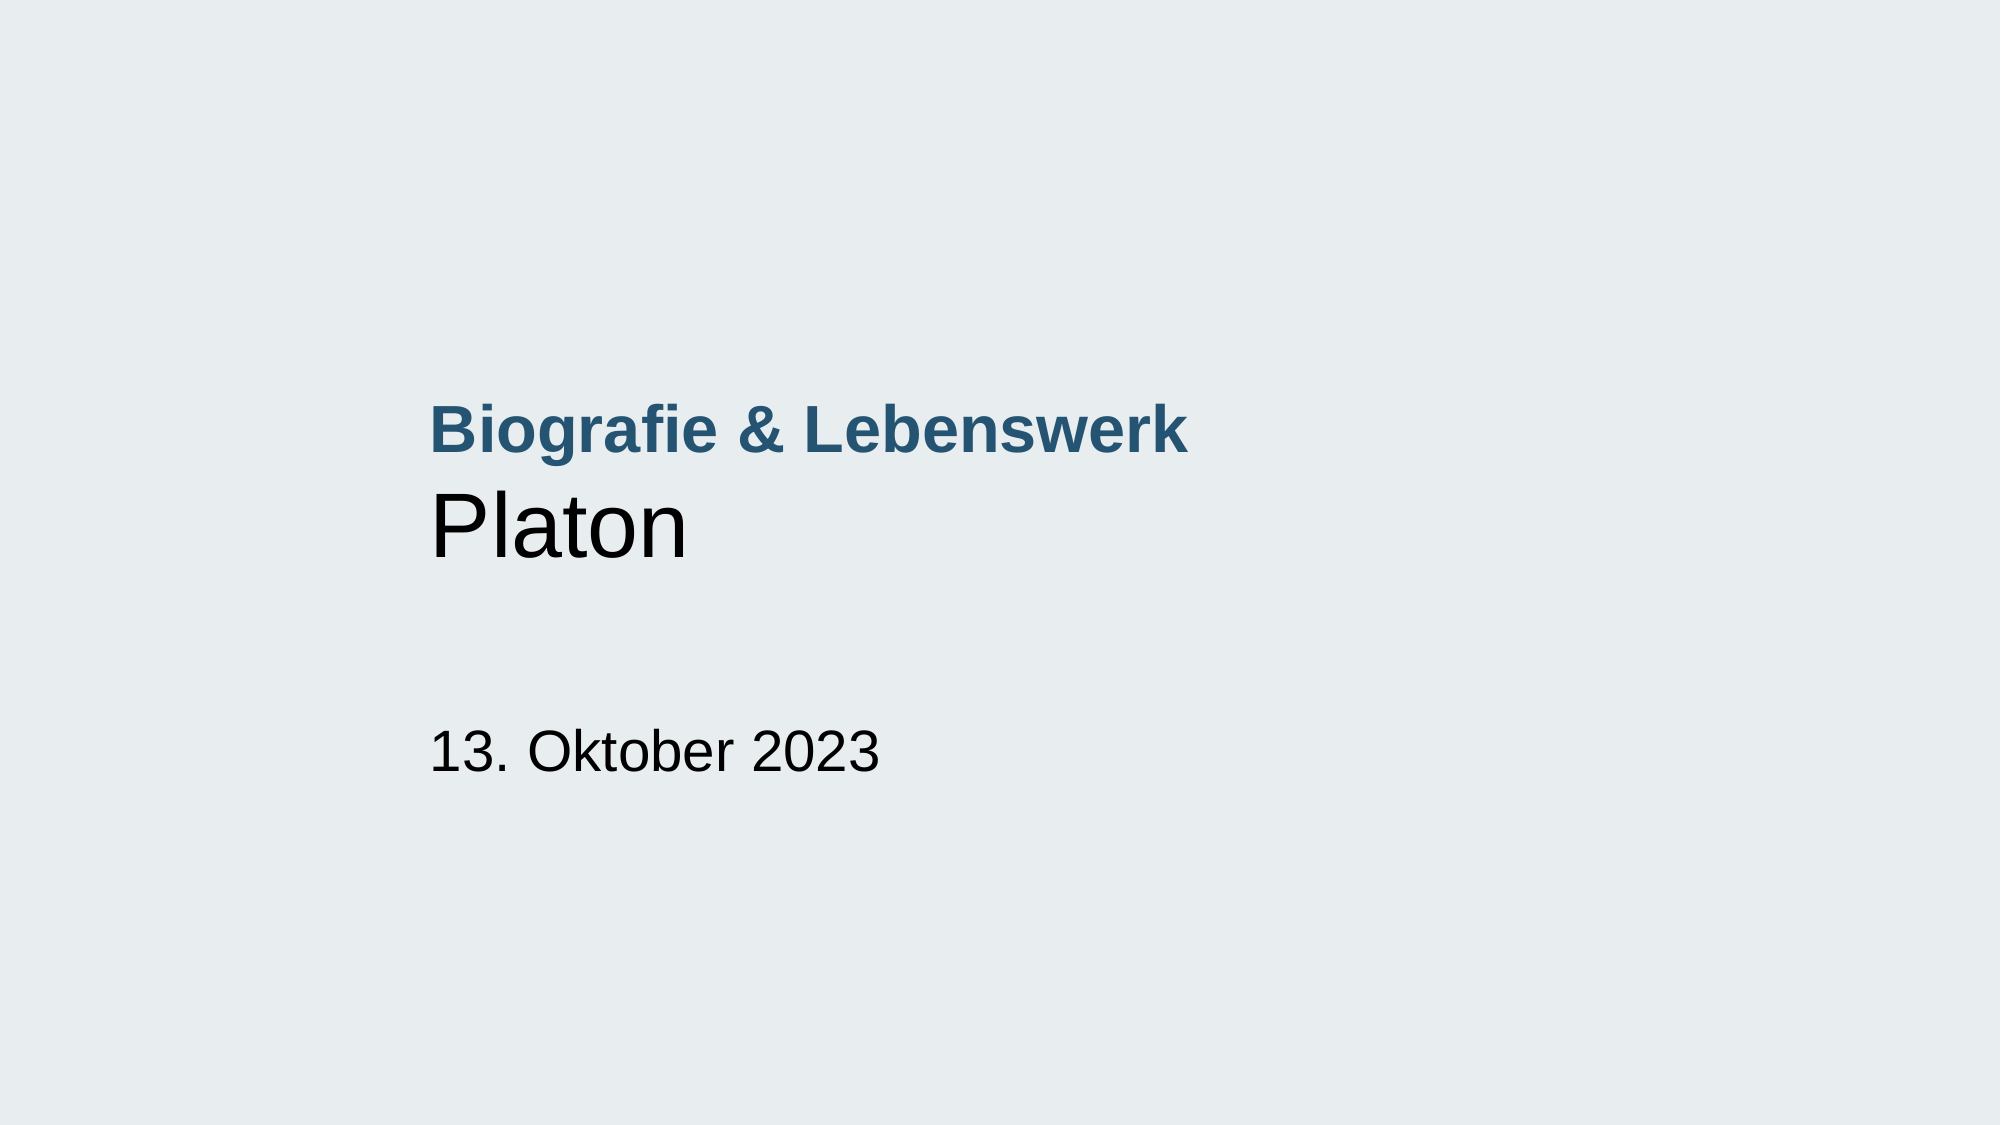

# Biografie & Lebenswerk Platon
13. Oktober 2023